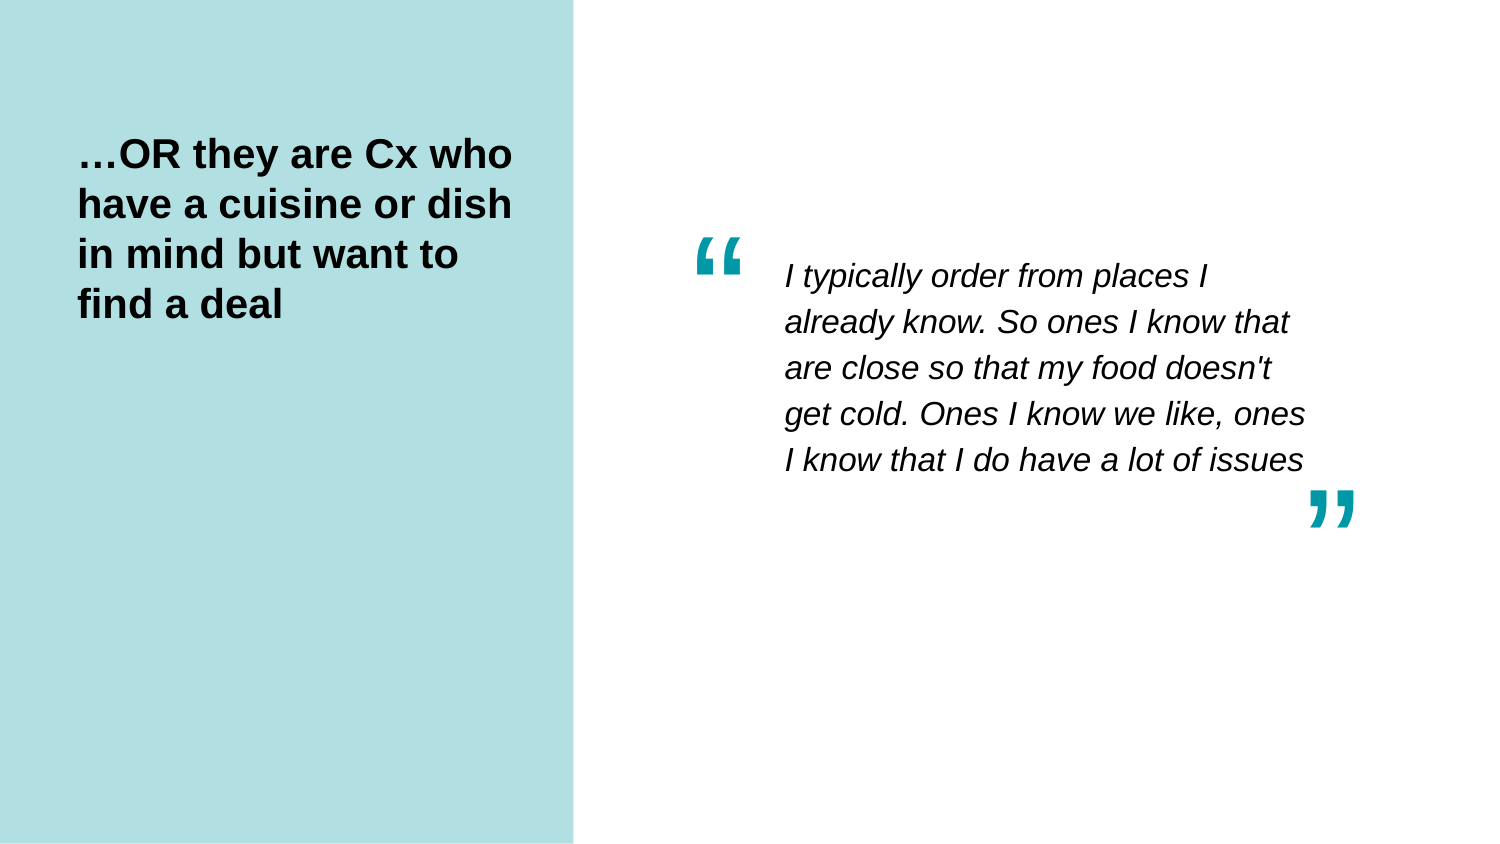

…OR they are Cx who have a cuisine or dish in mind but want to find a deal

“
I typically order from places I already know. So ones I know that are close so that my food doesn't get cold. Ones I know we like, ones I know that I do have a lot of issues

”